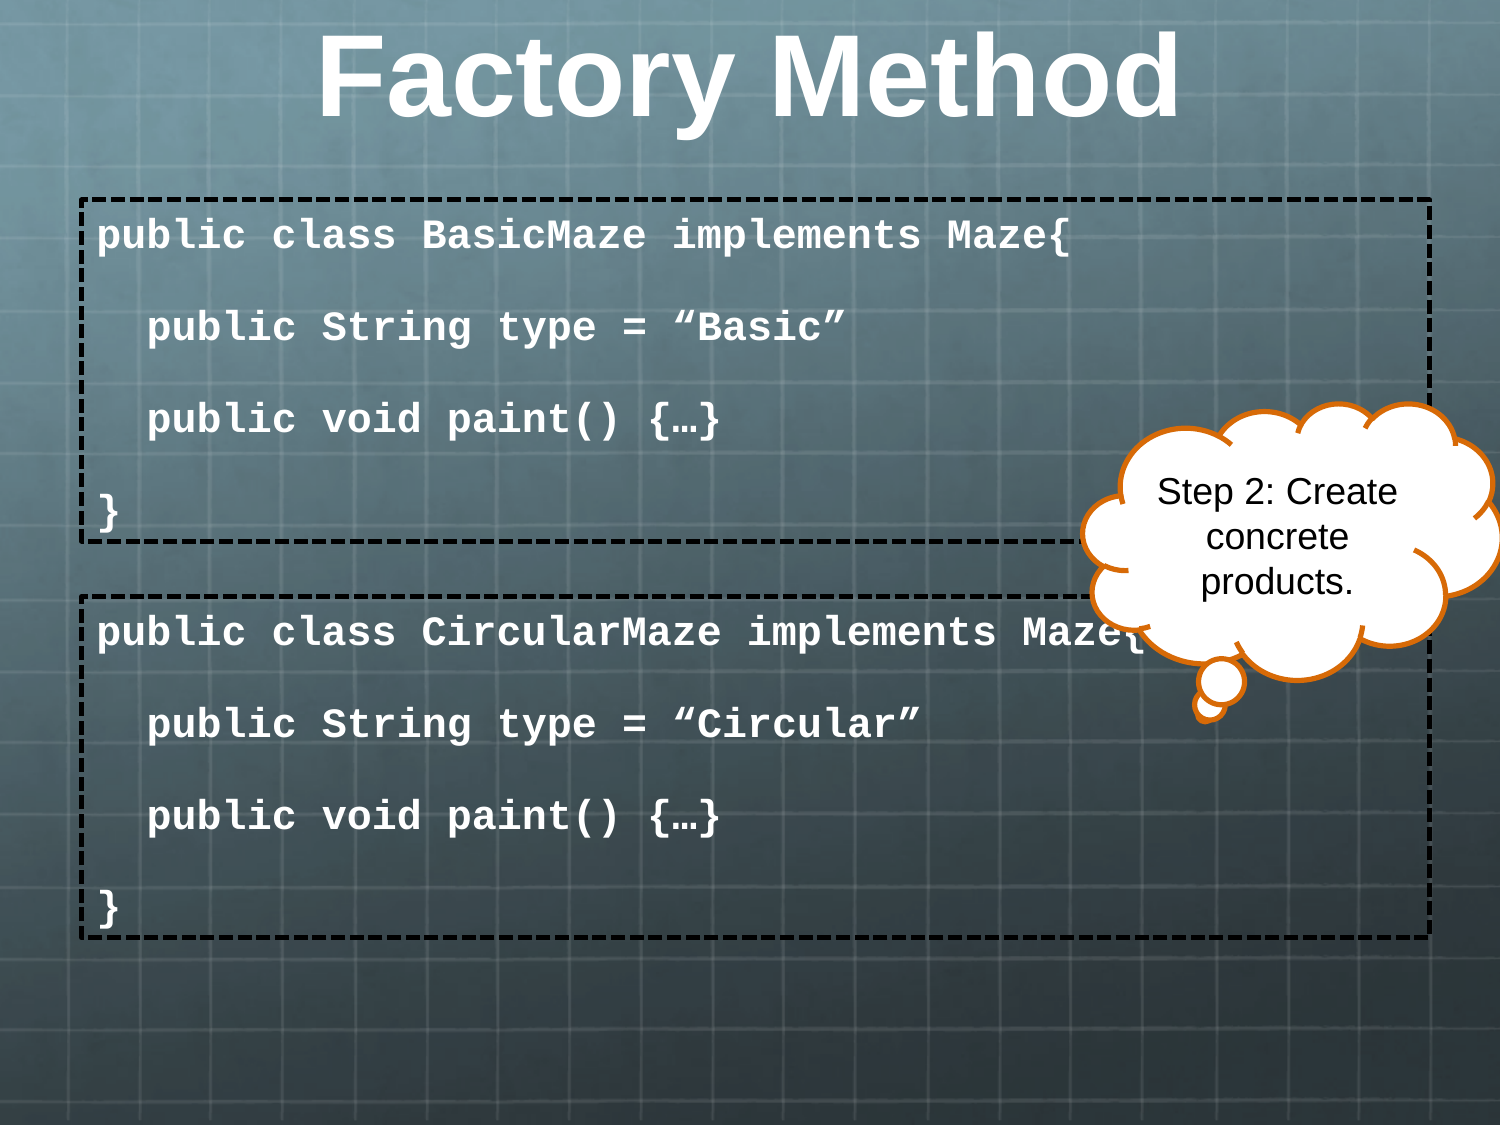

# Factory Method
public class BasicMaze implements Maze{
  public String type = “Basic”
  public void paint() {…}
}

Step 2: Create concrete products.
public class CircularMaze implements Maze{
  public String type = “Circular”
  public void paint() {…}
}